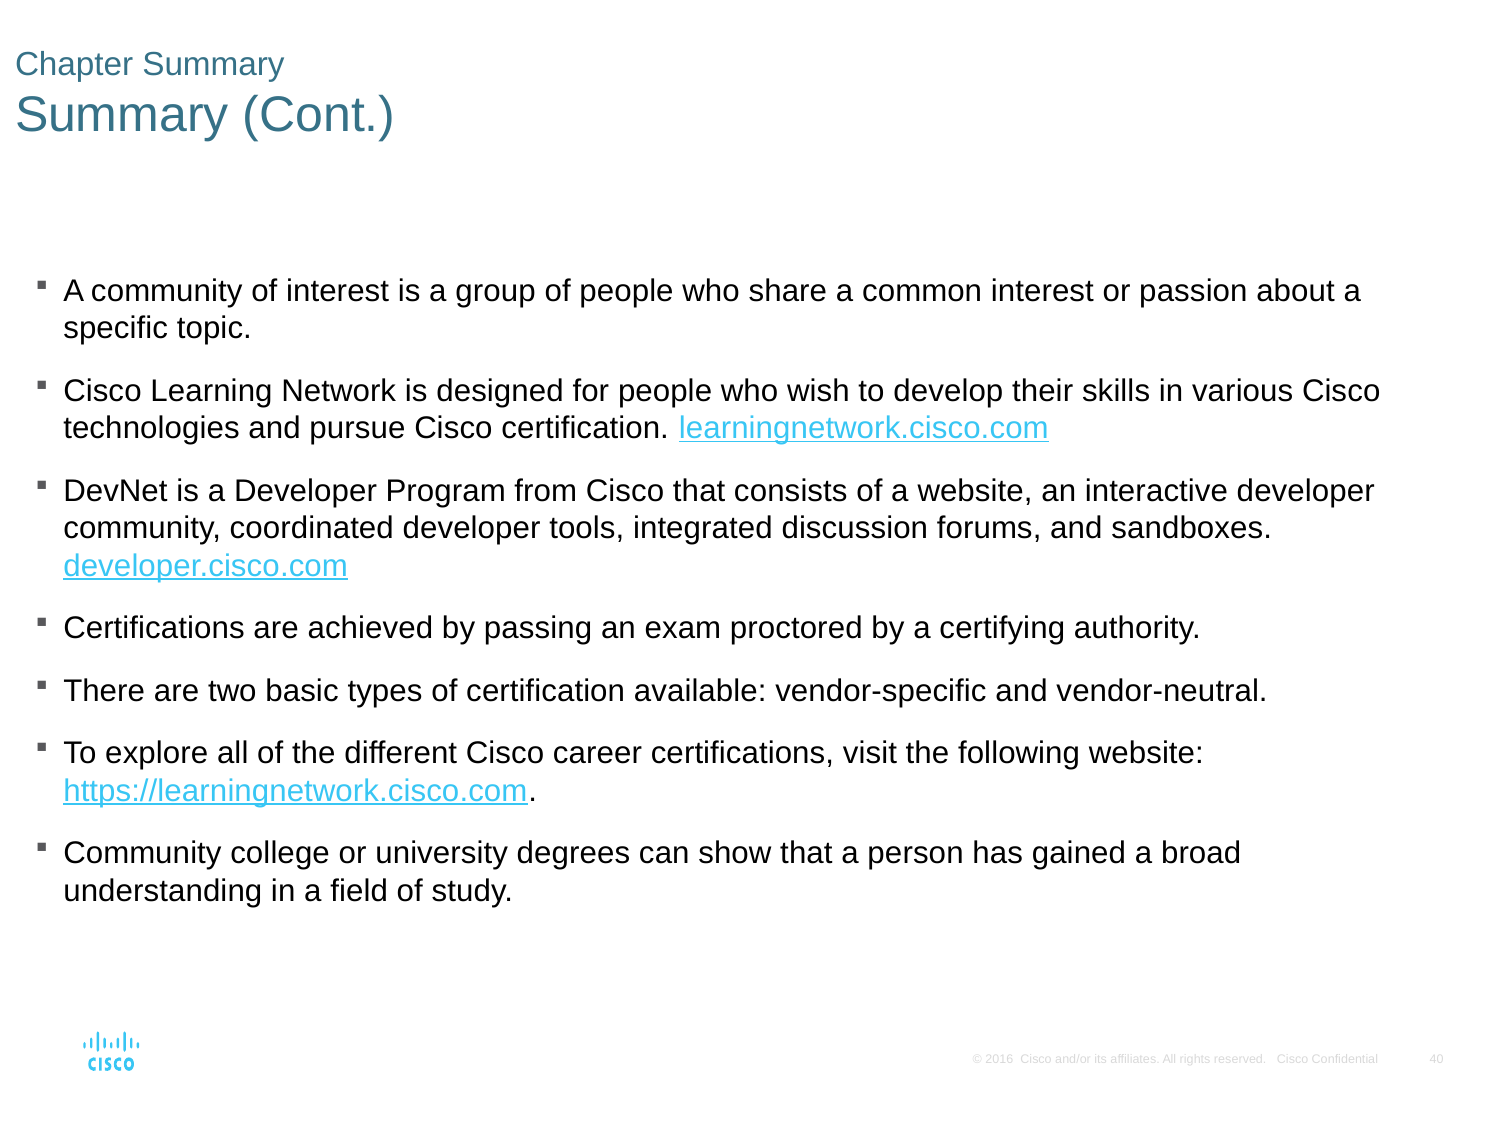

# Chapter Summary Summary (Cont.)
A community of interest is a group of people who share a common interest or passion about a specific topic.
Cisco Learning Network is designed for people who wish to develop their skills in various Cisco technologies and pursue Cisco certification. learningnetwork.cisco.com
DevNet is a Developer Program from Cisco that consists of a website, an interactive developer community, coordinated developer tools, integrated discussion forums, and sandboxes. developer.cisco.com
Certifications are achieved by passing an exam proctored by a certifying authority.
There are two basic types of certification available: vendor-specific and vendor-neutral.
To explore all of the different Cisco career certifications, visit the following website: https://learningnetwork.cisco.com.
Community college or university degrees can show that a person has gained a broad understanding in a field of study.